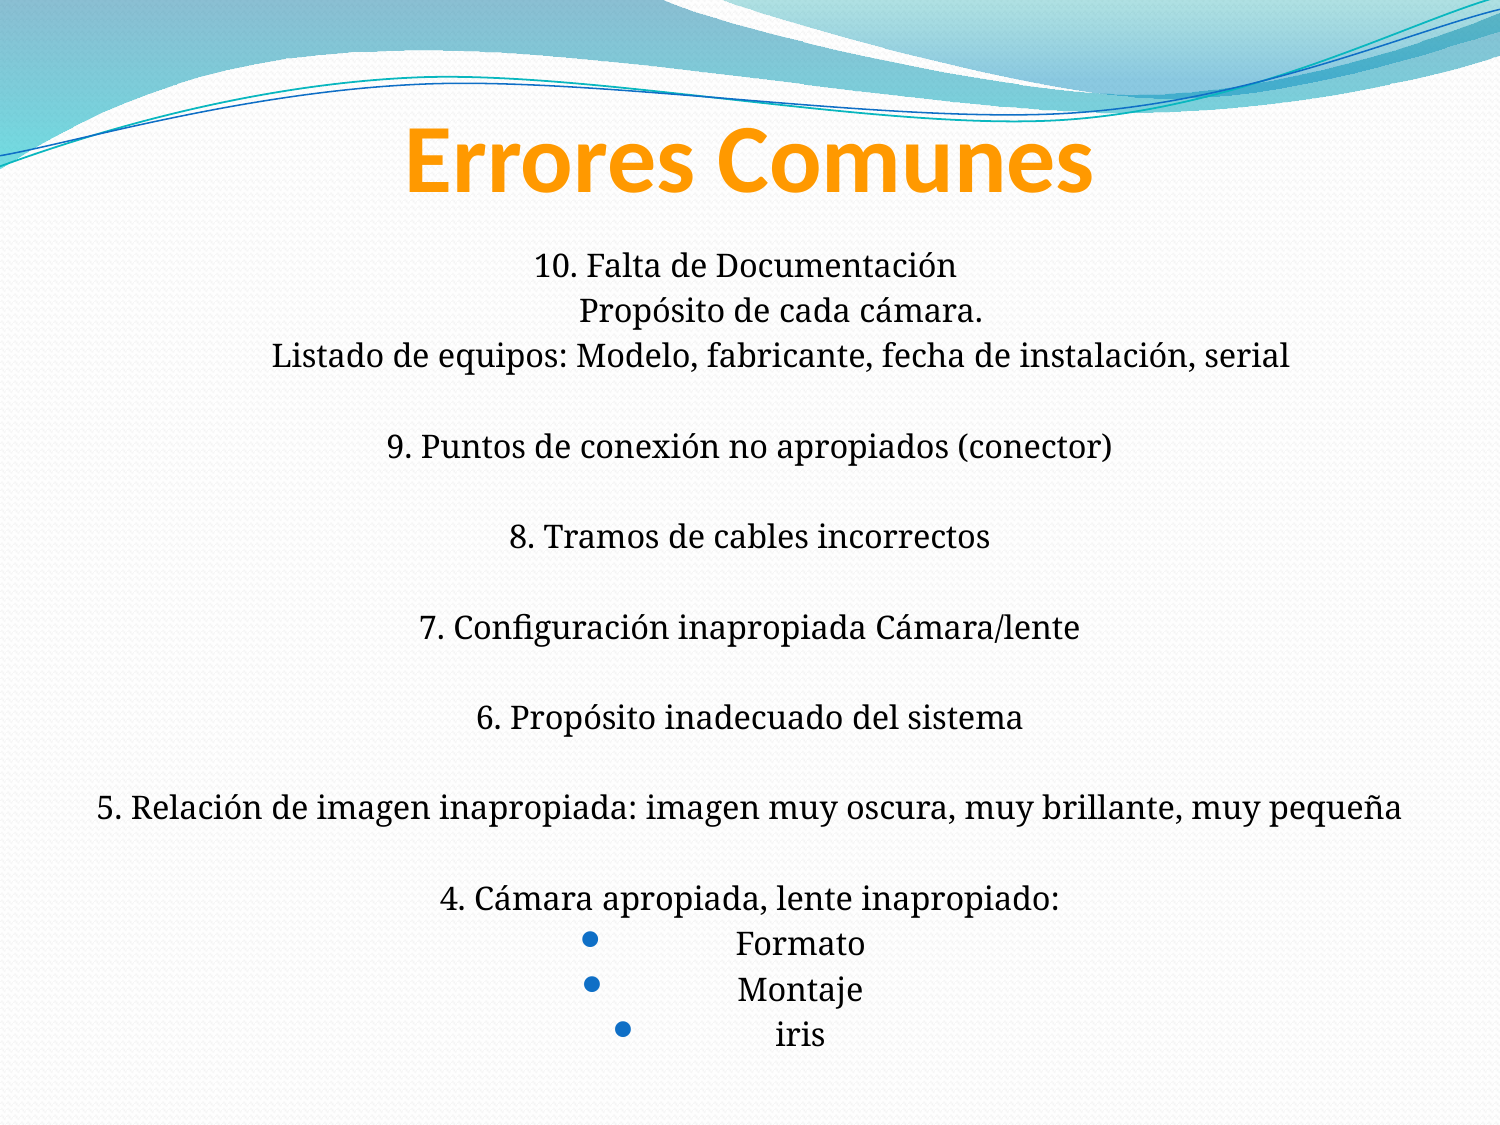

# Errores Comunes
10. Falta de Documentación
Propósito de cada cámara.
Listado de equipos: Modelo, fabricante, fecha de instalación, serial

9. Puntos de conexión no apropiados (conector)

8. Tramos de cables incorrectos

7. Configuración inapropiada Cámara/lente

6. Propósito inadecuado del sistema

5. Relación de imagen inapropiada: imagen muy oscura, muy brillante, muy pequeña

4. Cámara apropiada, lente inapropiado:
Formato
Montaje
iris